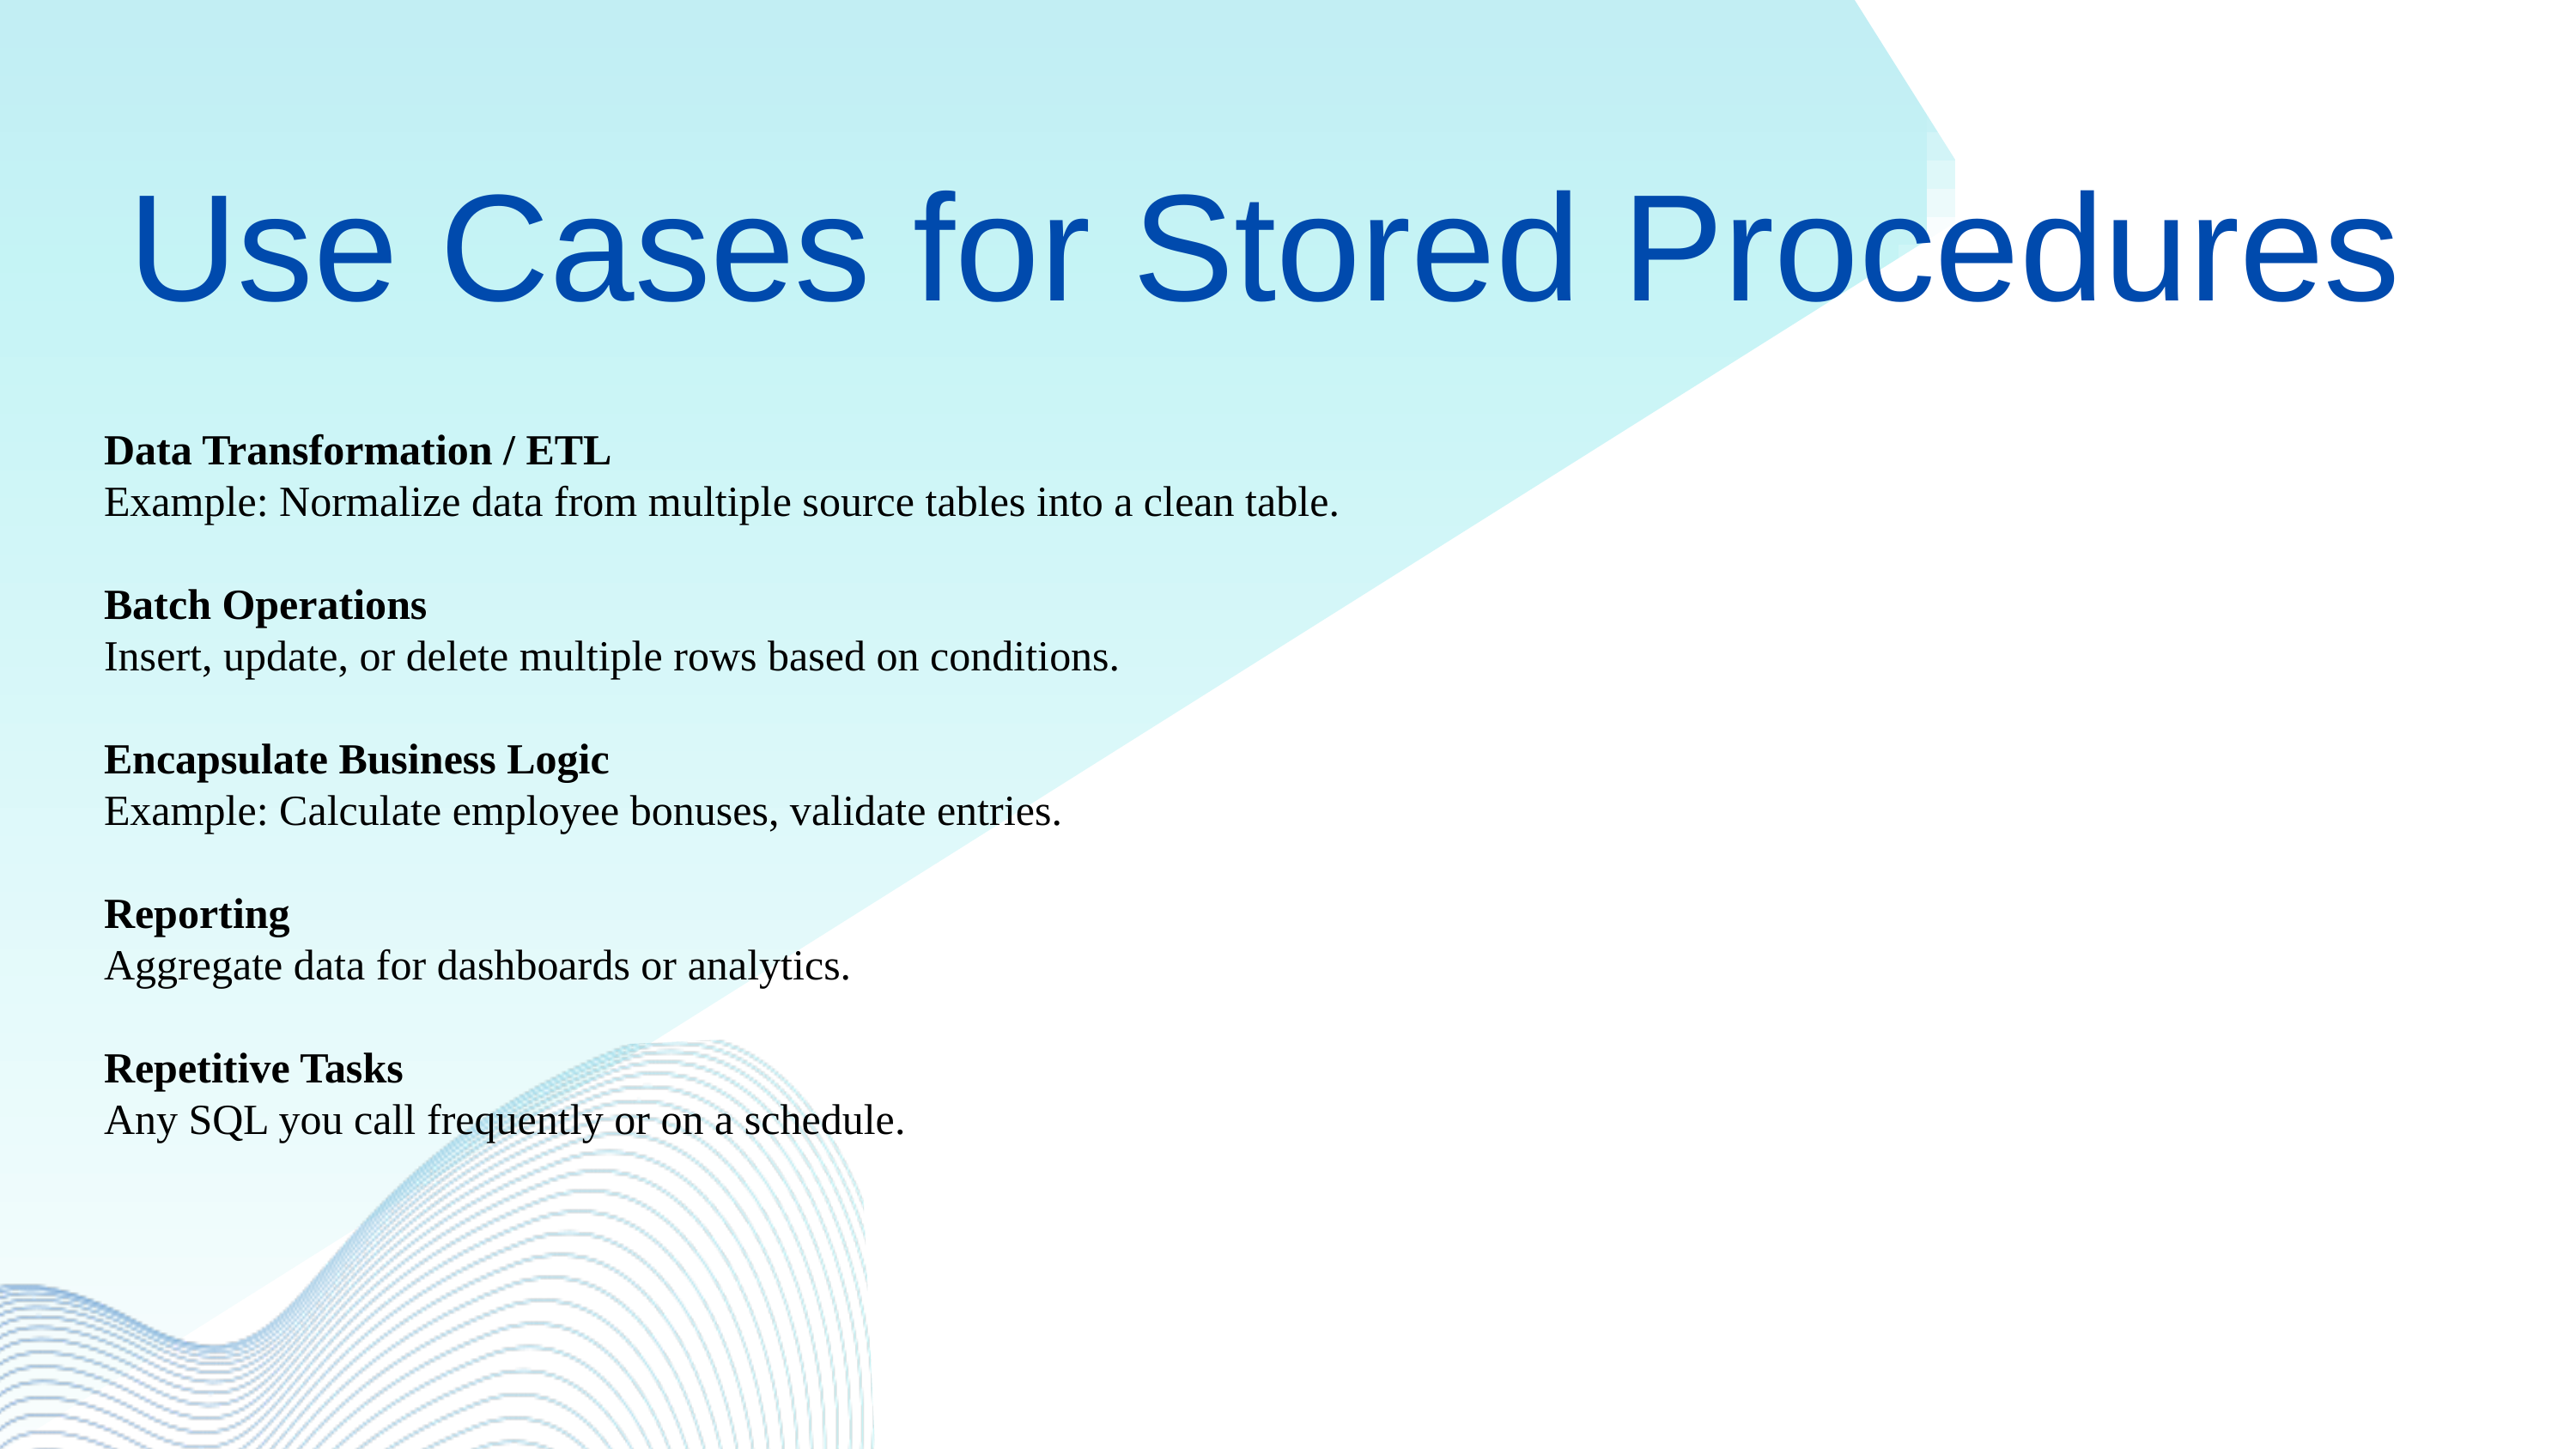

Use Cases for Stored Procedures

Data Transformation / ETL
Example: Normalize data from multiple source tables into a clean table.

Batch Operations
Insert, update, or delete multiple rows based on conditions.

Encapsulate Business Logic
Example: Calculate employee bonuses, validate entries.

Reporting
Aggregate data for dashboards or analytics.

Repetitive Tasks
Any SQL you call frequently or on a schedule.